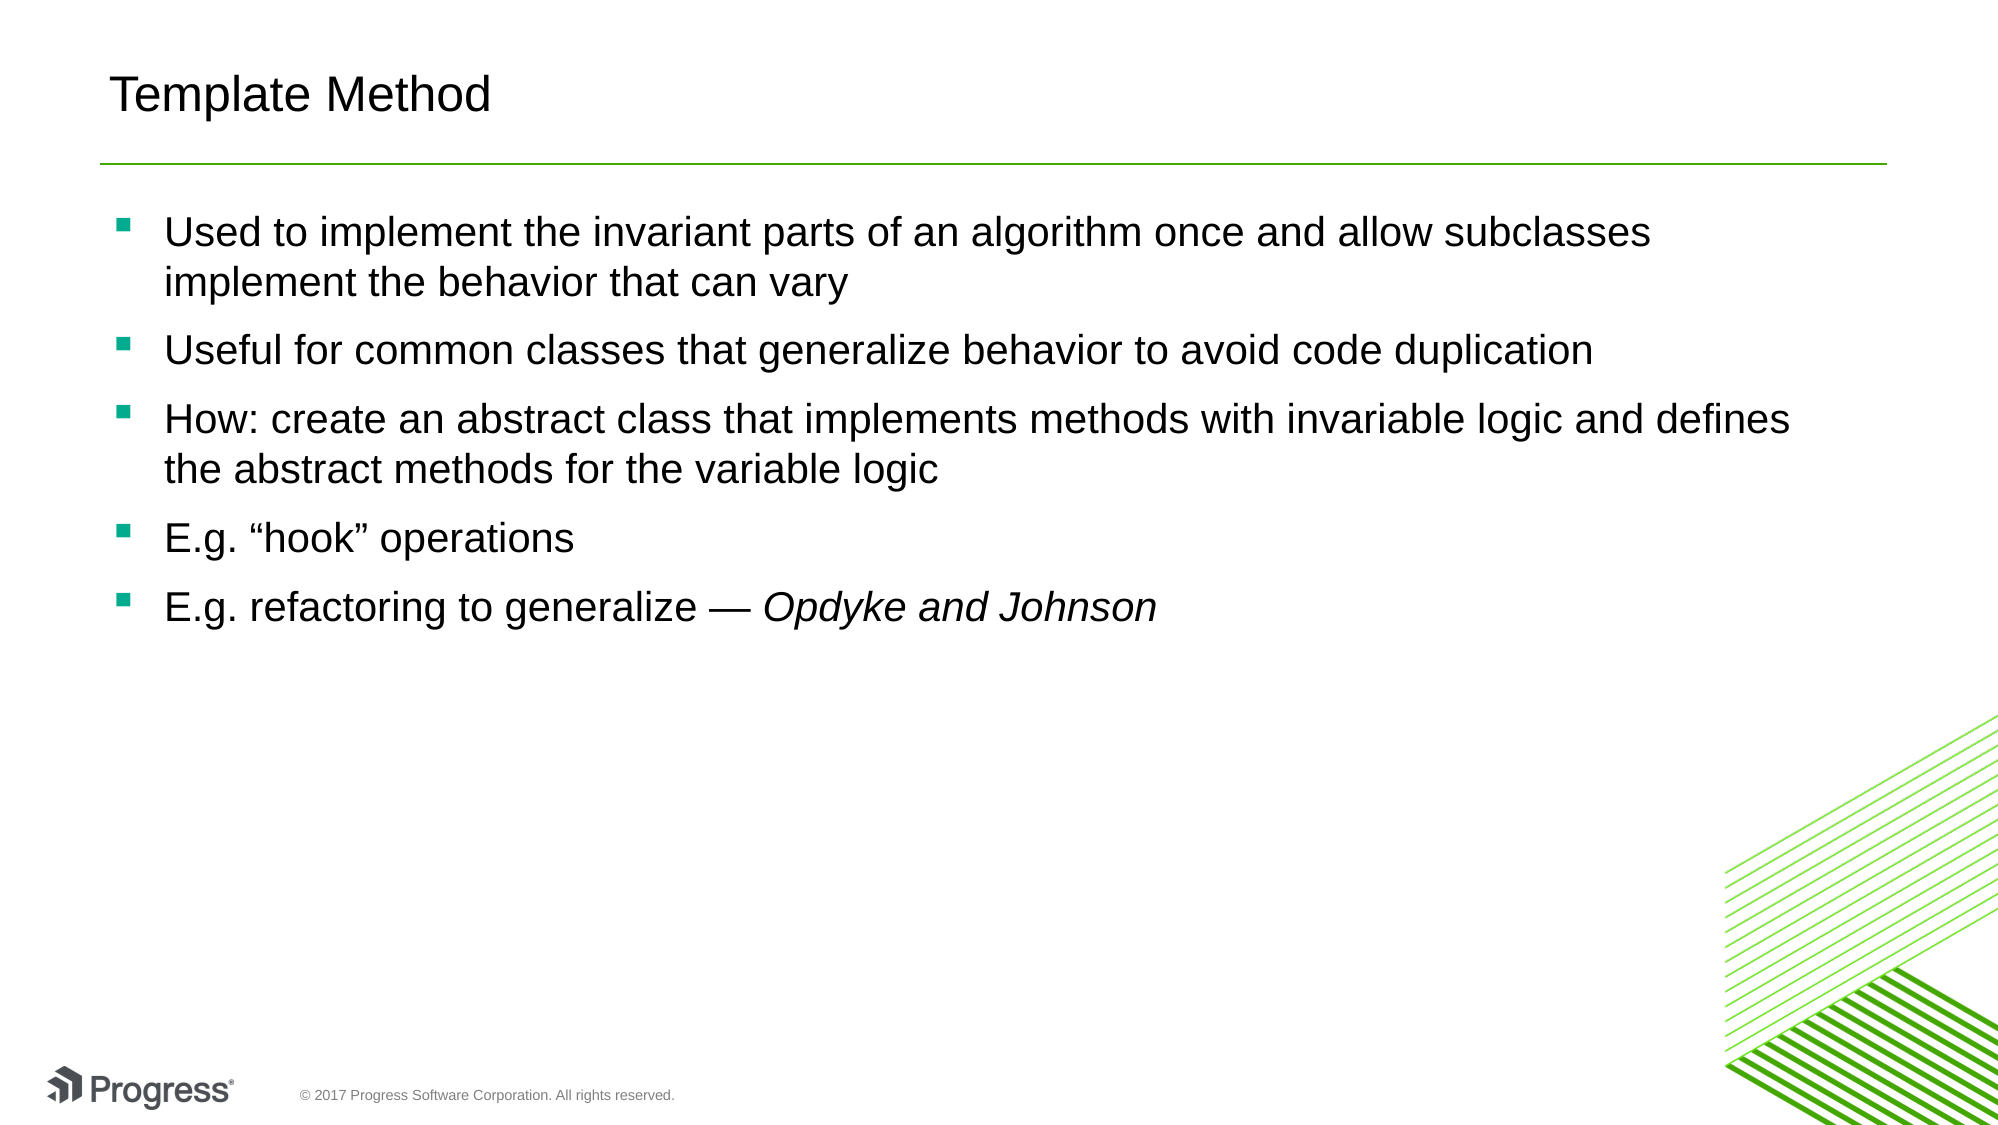

# Template Method
Used to implement the invariant parts of an algorithm once and allow subclasses implement the behavior that can vary
Useful for common classes that generalize behavior to avoid code duplication
How: create an abstract class that implements methods with invariable logic and defines the abstract methods for the variable logic
E.g. “hook” operations
E.g. refactoring to generalize — Opdyke and Johnson
61